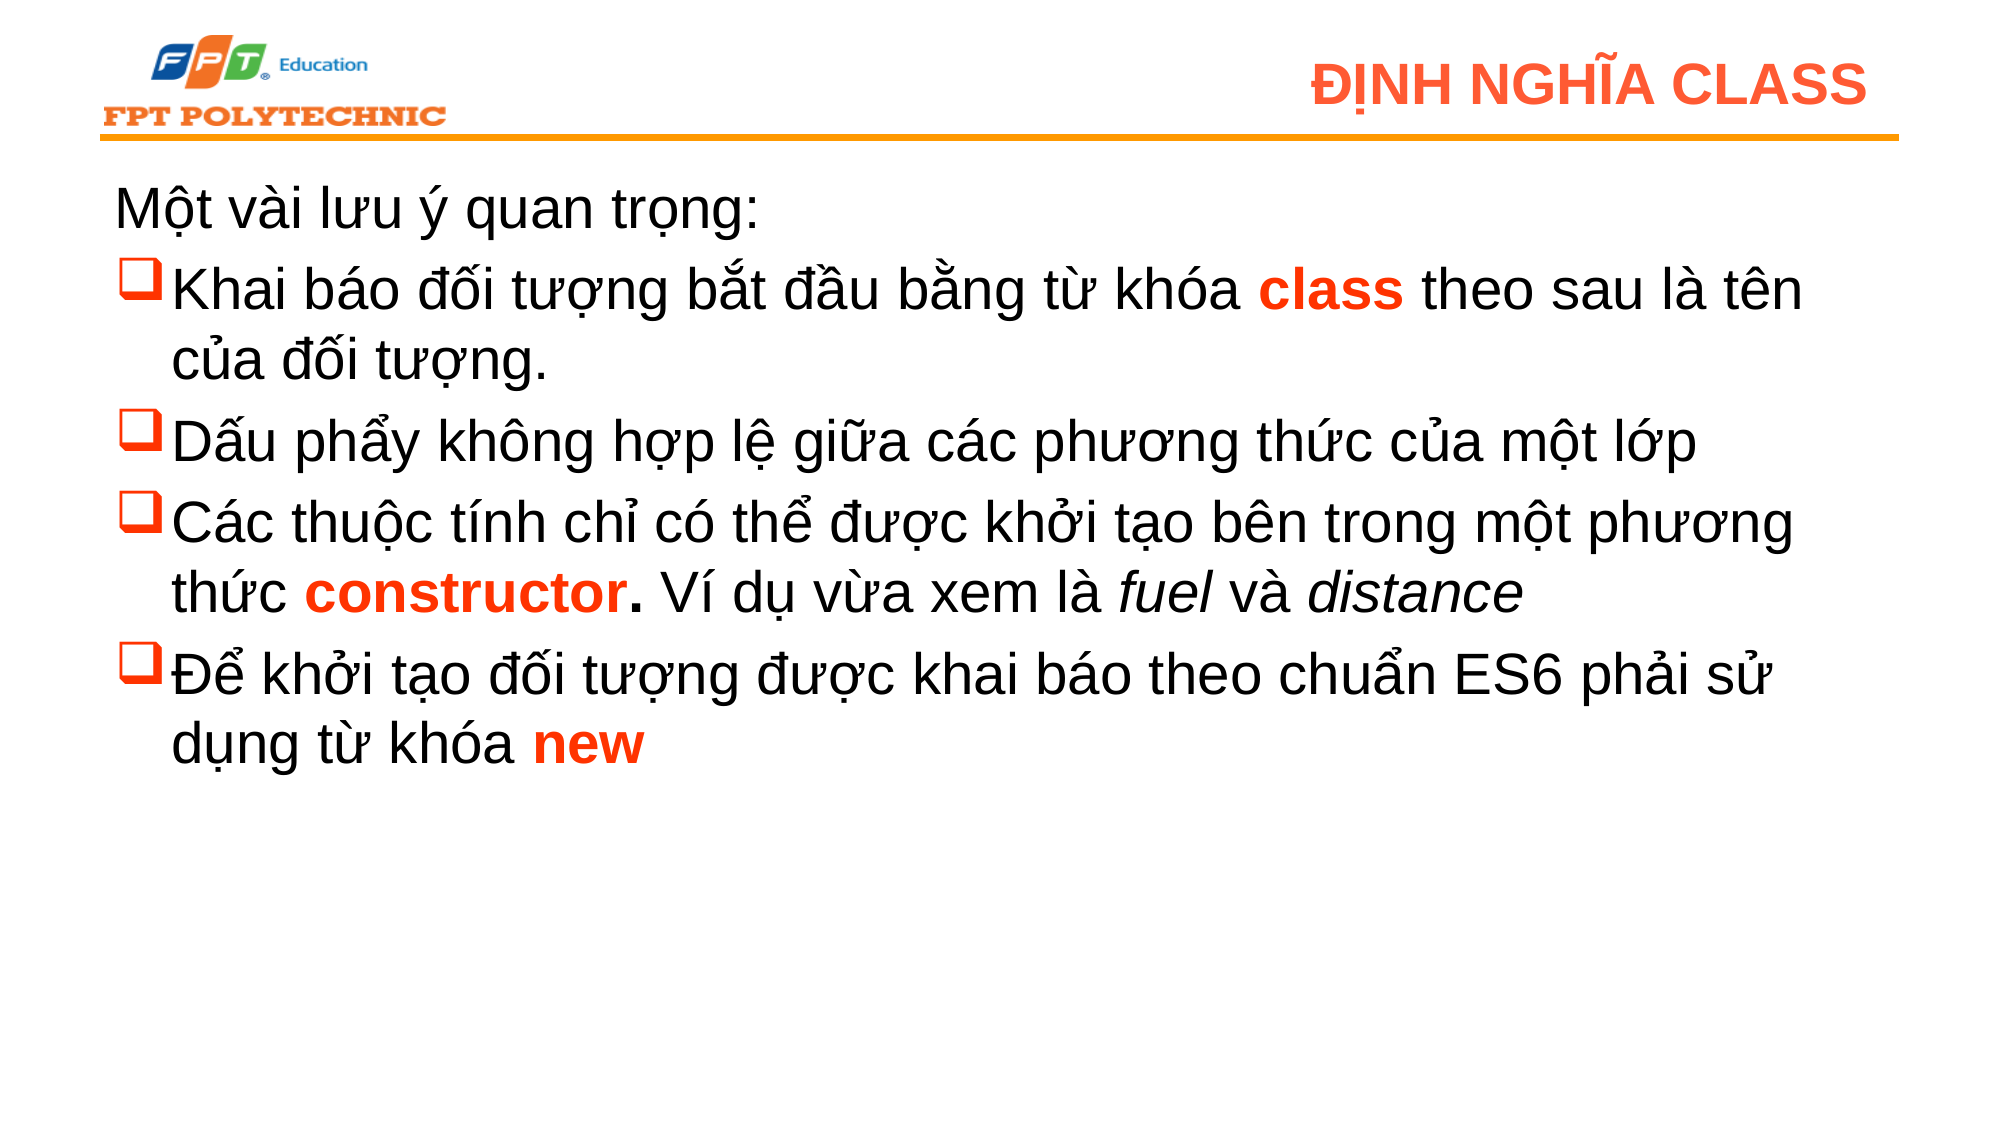

# Định nghĩa class
Một vài lưu ý quan trọng:
Khai báo đối tượng bắt đầu bằng từ khóa class theo sau là tên của đối tượng.
Dấu phẩy không hợp lệ giữa các phương thức của một lớp
Các thuộc tính chỉ có thể được khởi tạo bên trong một phương thức constructor. Ví dụ vừa xem là fuel và distance
Để khởi tạo đối tượng được khai báo theo chuẩn ES6 phải sử dụng từ khóa new